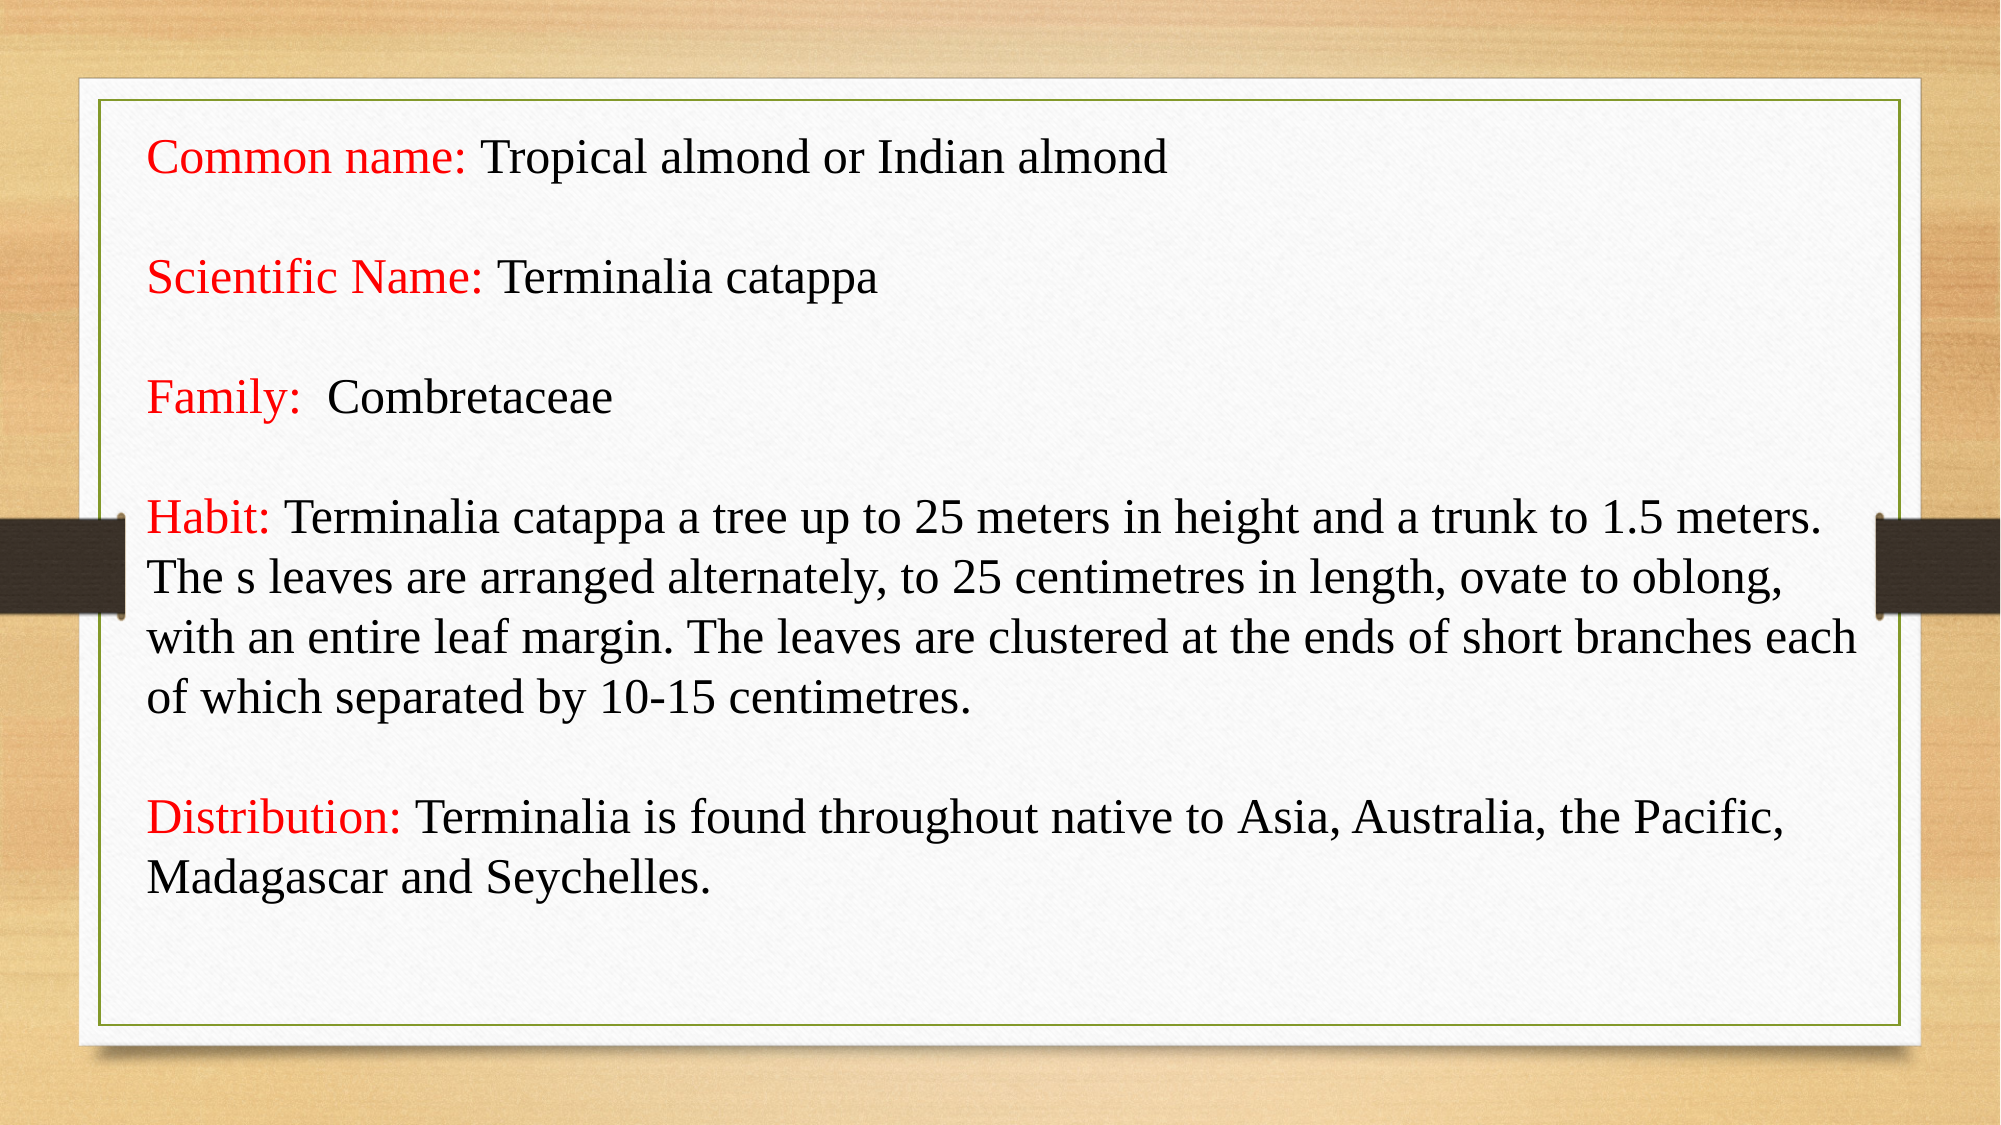

Common name: Tropical almond or Indian almond

Scientific Name: Terminalia catappa

Family:  Combretaceae

Habit: Terminalia catappa a tree up to 25 meters in height and a trunk to 1.5 meters. The s leaves are arranged alternately, to 25 centimetres in length, ovate to oblong, with an entire leaf margin. The leaves are clustered at the ends of short branches each of which separated by 10-15 centimetres.

Distribution: Terminalia is found throughout native to Asia, Australia, the Pacific, Madagascar and Seychelles.